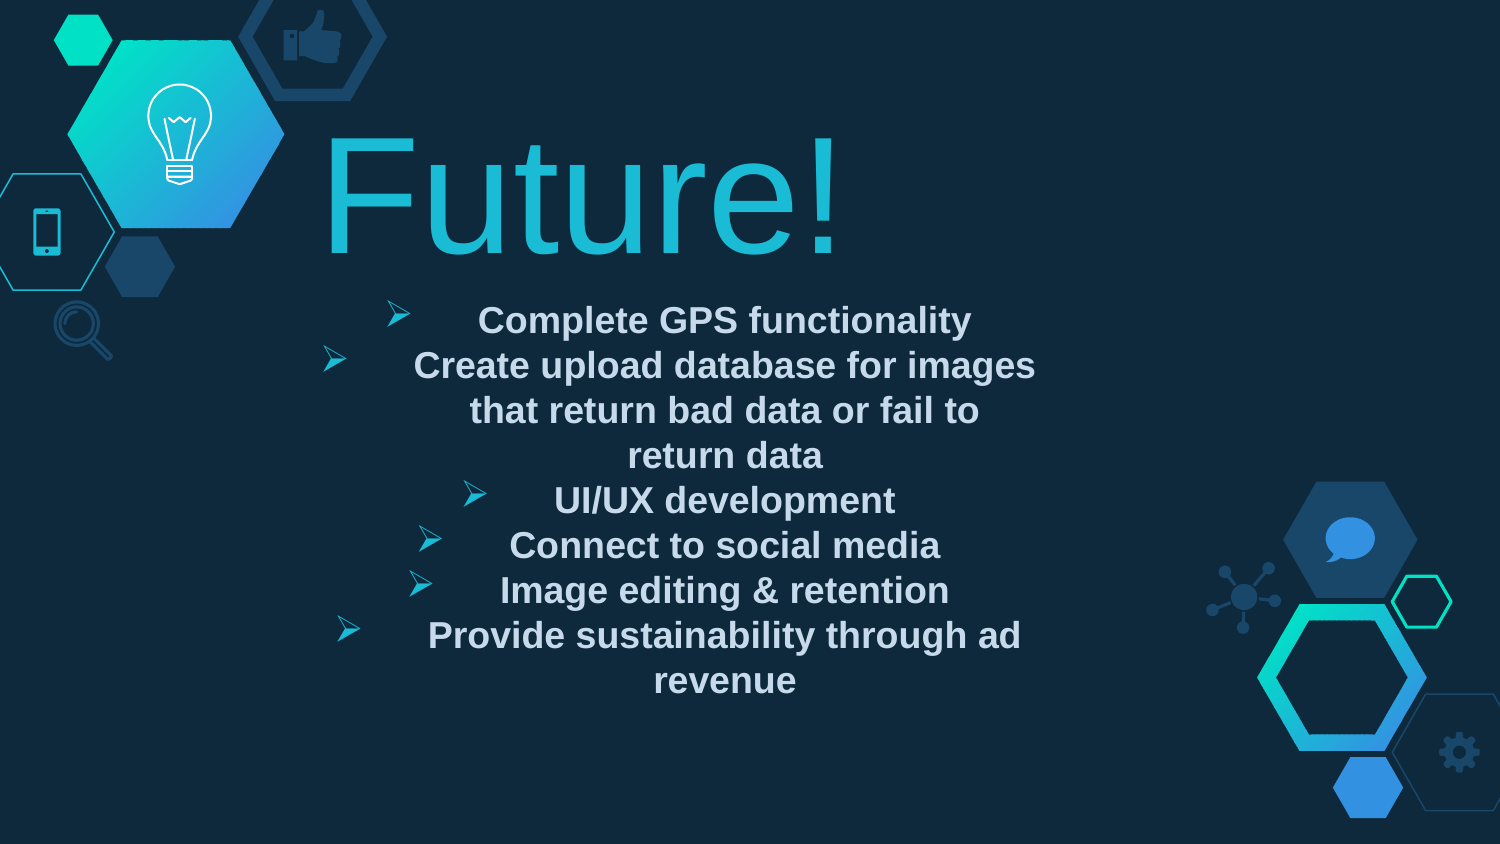

Future!
Complete GPS functionality
Create upload database for images that return bad data or fail to return data
UI/UX development
Connect to social media
Image editing & retention
Provide sustainability through ad revenue